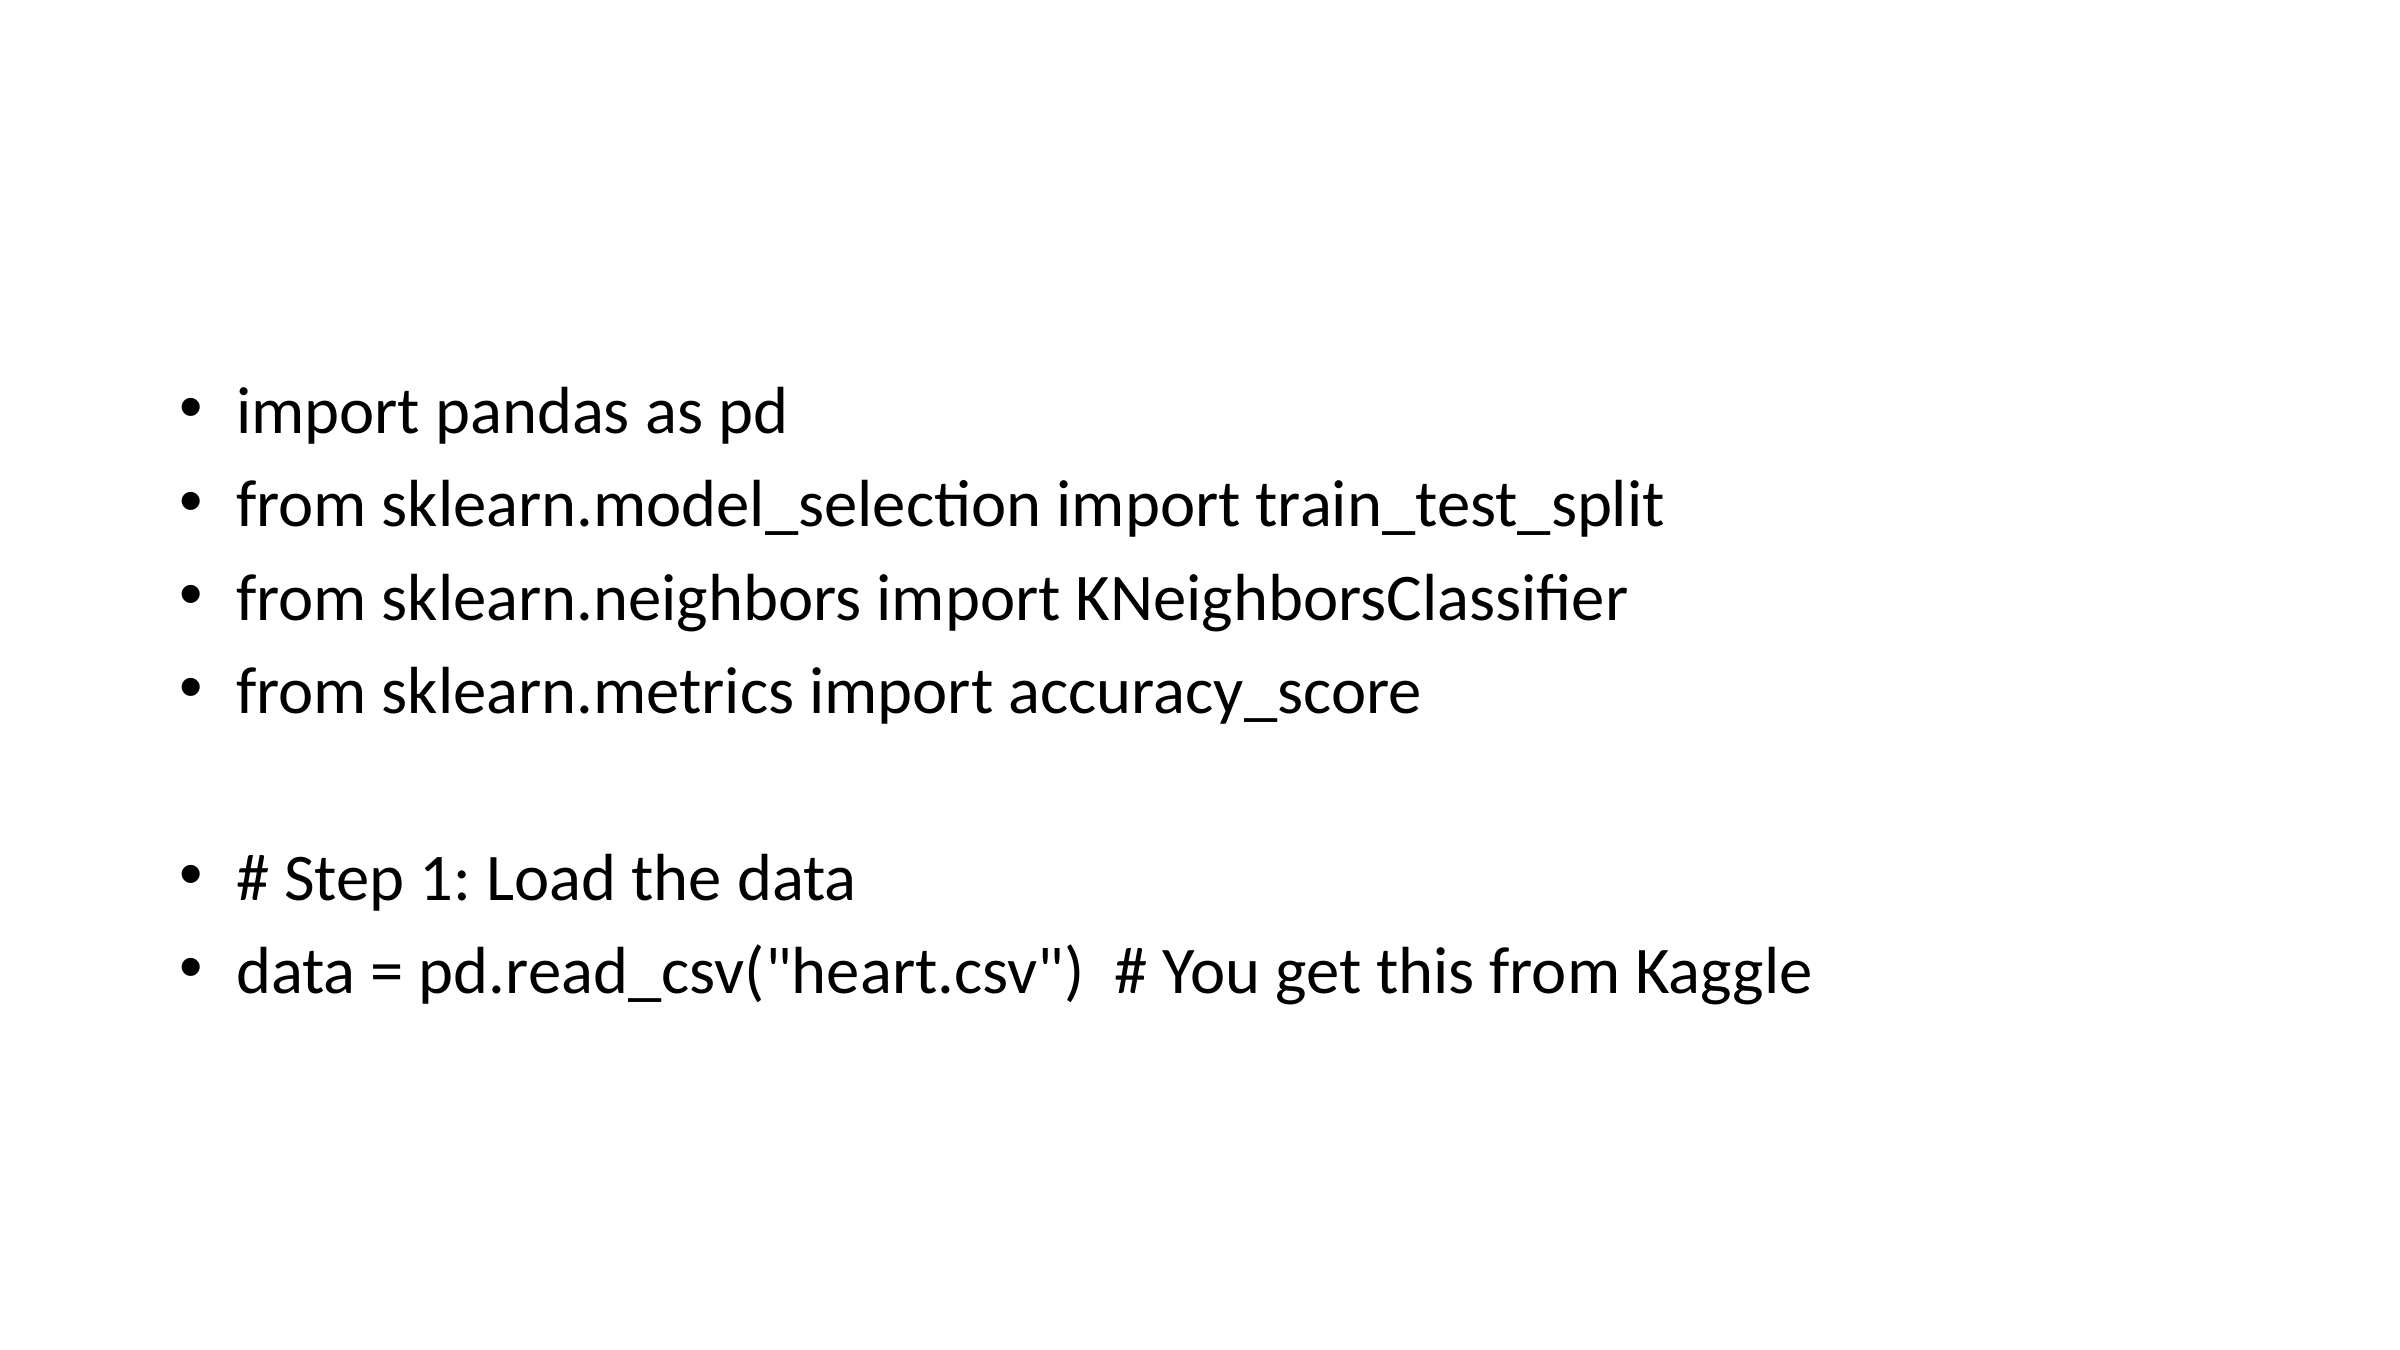

#
import pandas as pd
from sklearn.model_selection import train_test_split
from sklearn.neighbors import KNeighborsClassifier
from sklearn.metrics import accuracy_score

# Step 1: Load the data
data = pd.read_csv("heart.csv")  # You get this from Kaggle